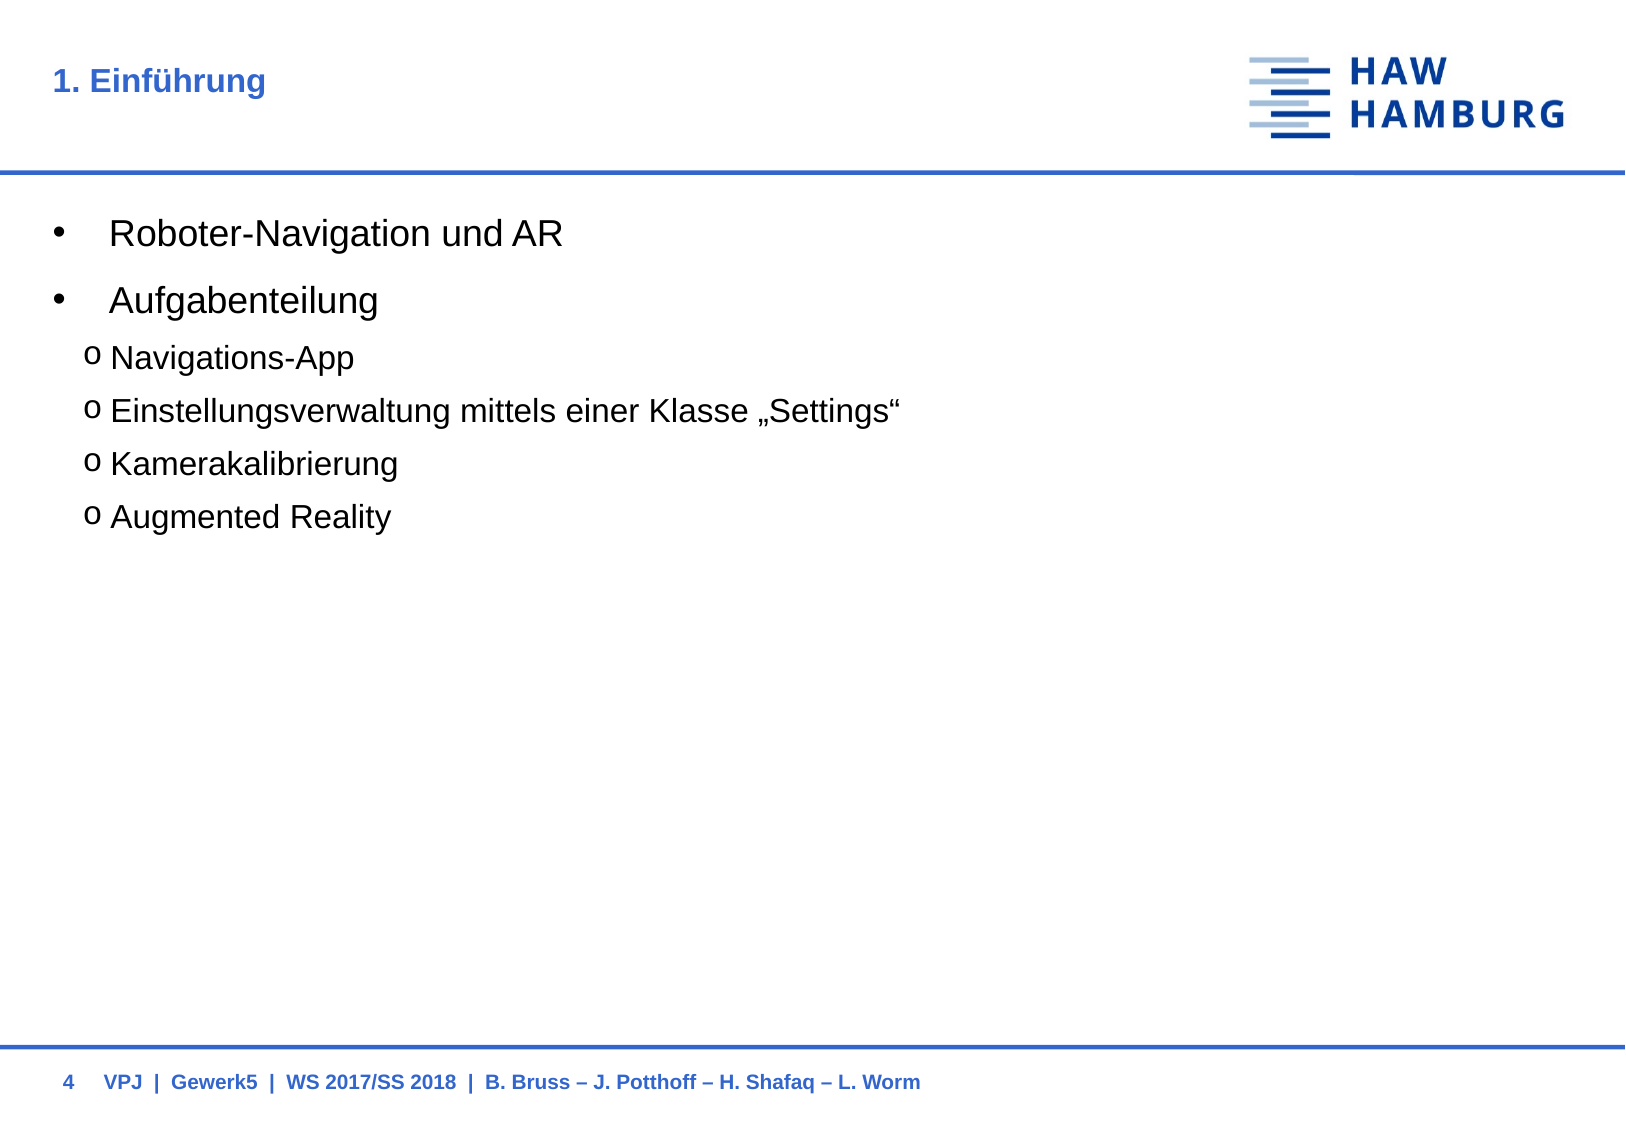

# 1. Einführung
Roboter-Navigation und AR
Aufgabenteilung
Navigations-App
Einstellungsverwaltung mittels einer Klasse „Settings“
Kamerakalibrierung
Augmented Reality
4
VPJ  |  Gewerk5  |  WS 2017/SS 2018  |  B. Bruss – J. Potthoff – H. Shafaq – L. Worm